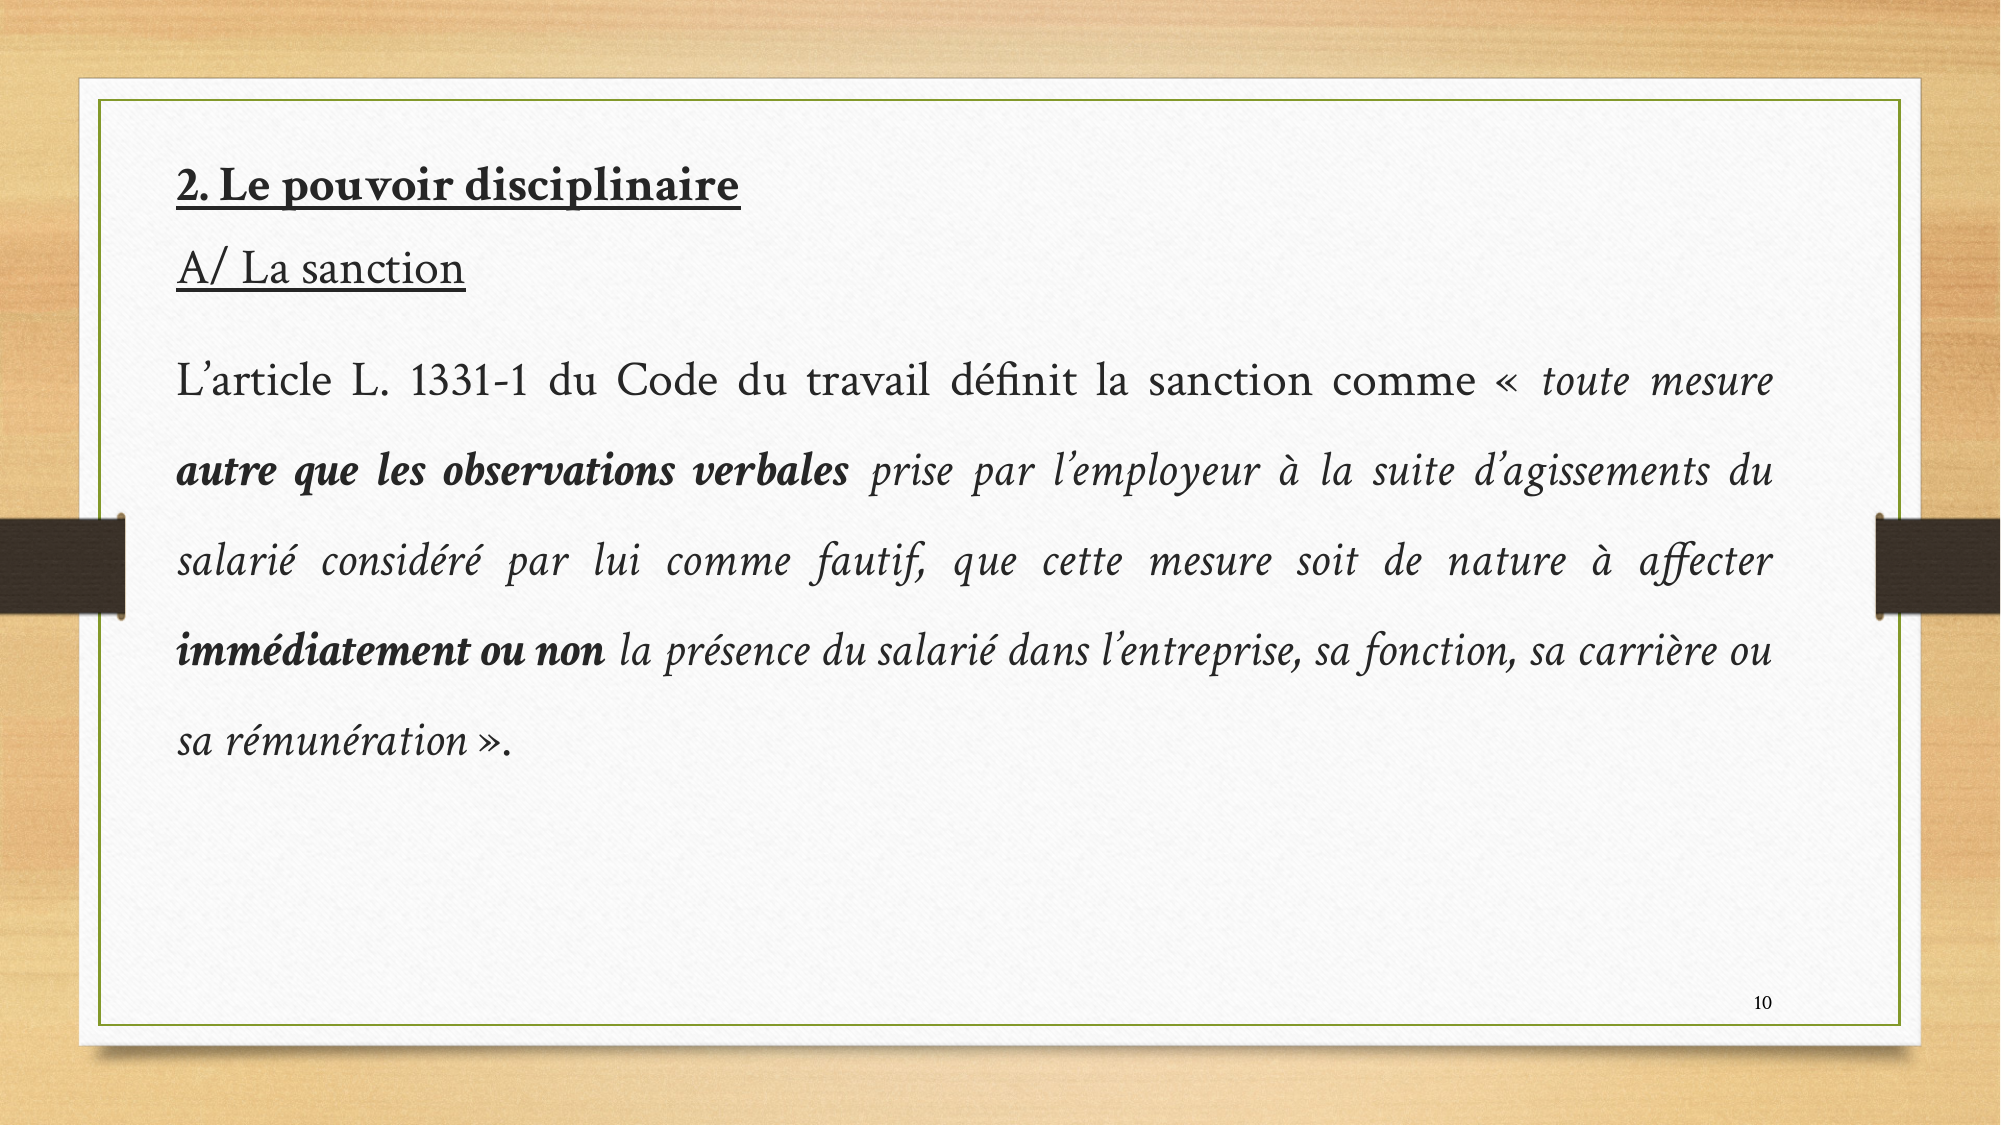

2. Le pouvoir disciplinaire
A/ La sanction
L’article L. 1331-1 du Code du travail définit la sanction comme « toute mesure autre que les observations verbales prise par l’employeur à la suite d’agissements du salarié considéré par lui comme fautif, que cette mesure soit de nature à affecter immédiatement ou non la présence du salarié dans l’entreprise, sa fonction, sa carrière ou sa rémunération ».
10